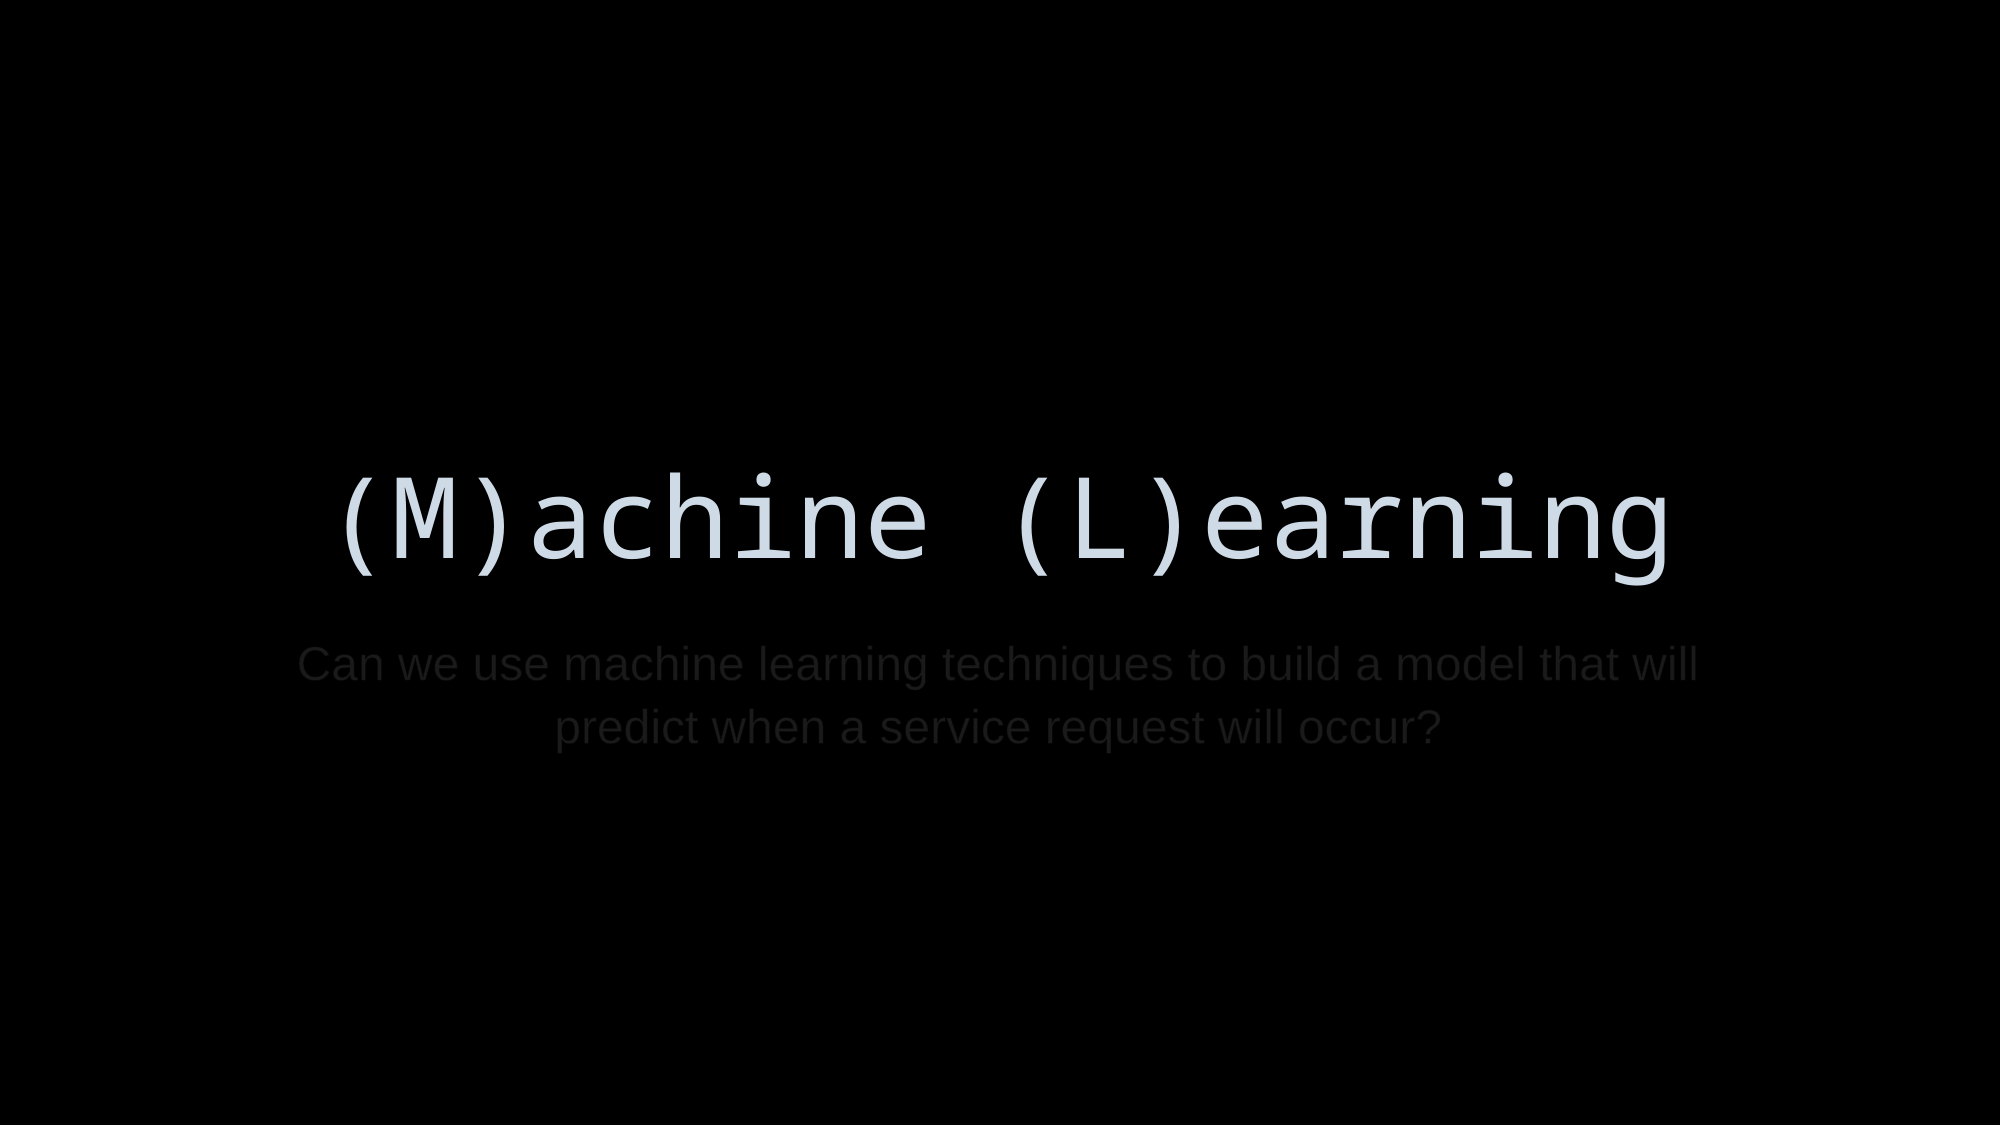

# (M)achine (L)earning
Can we use machine learning techniques to build a model that will predict when a service request will occur?